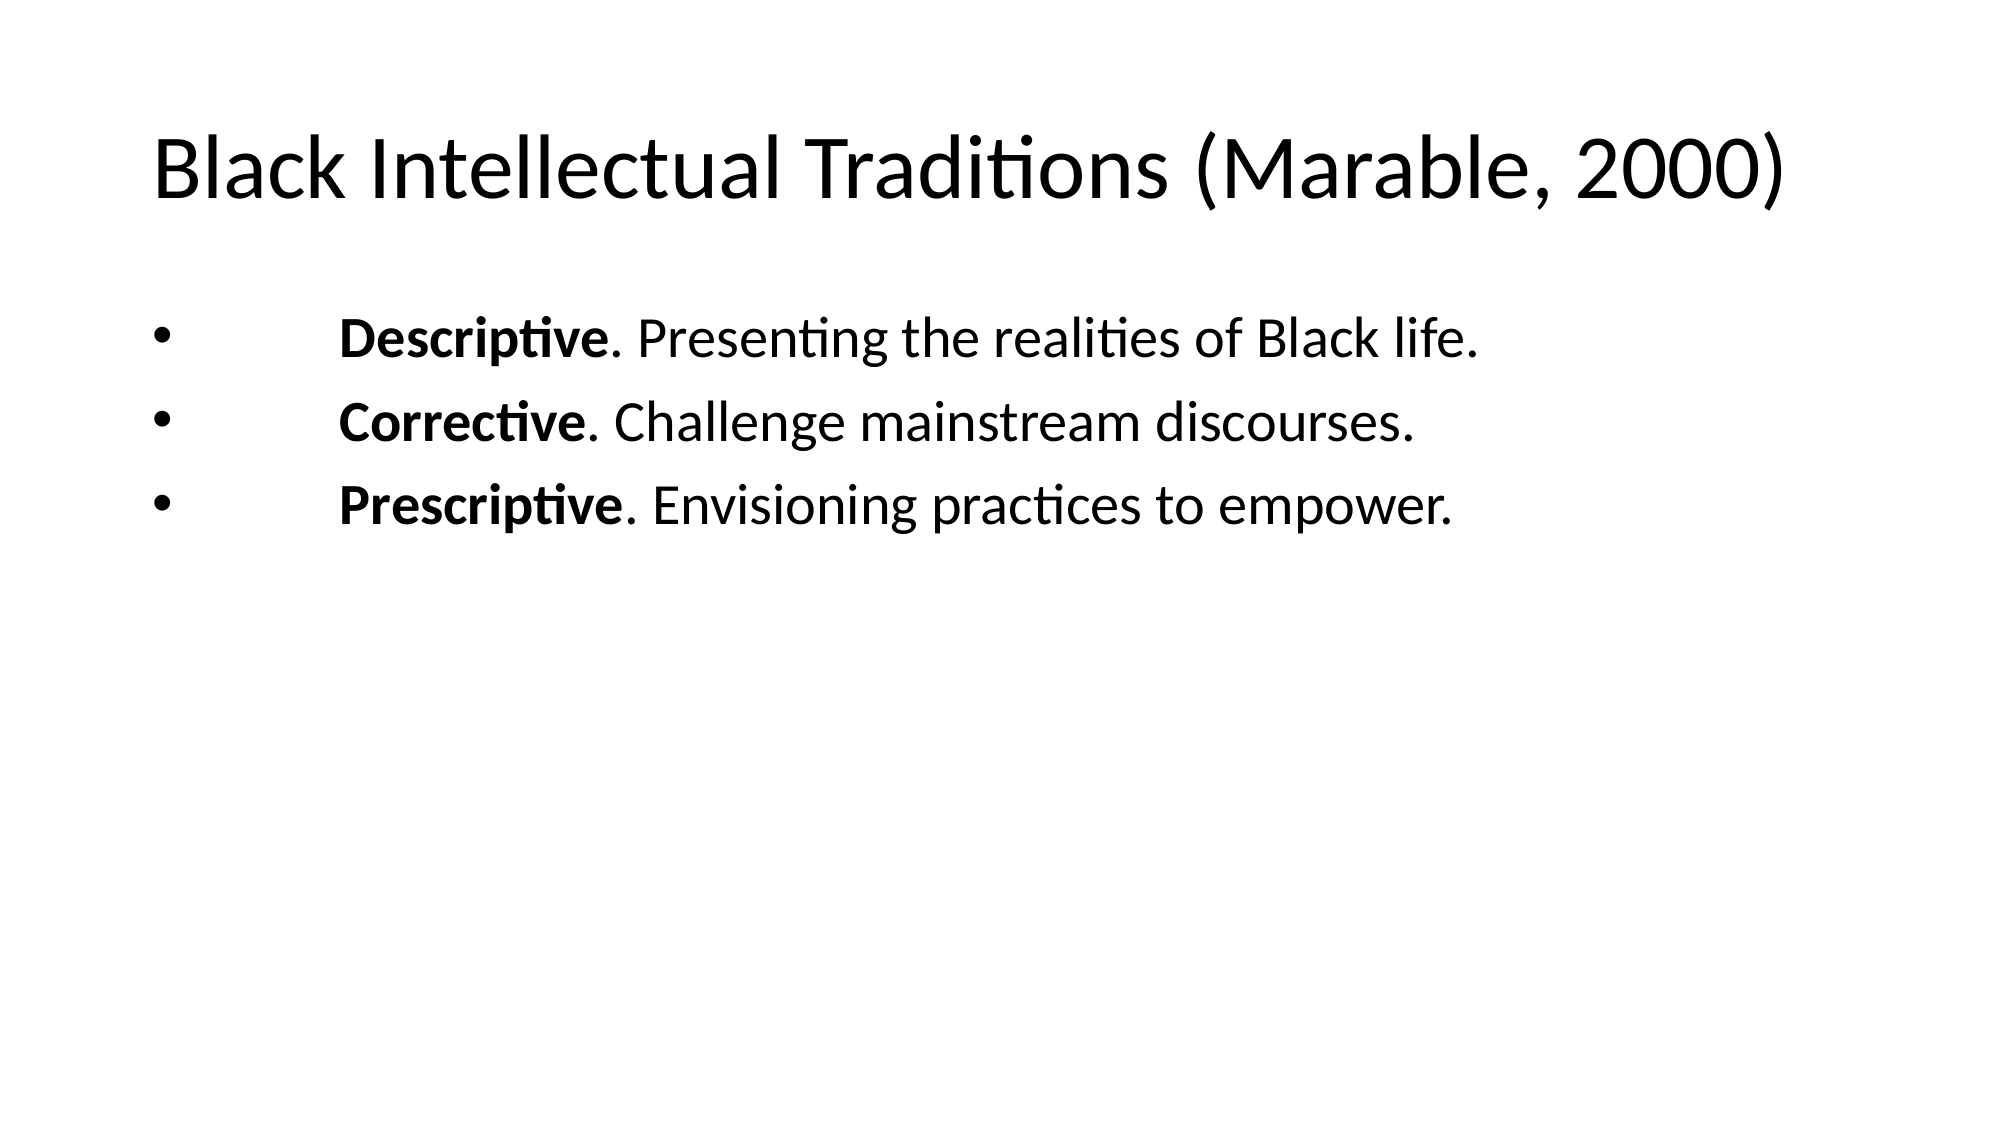

# Black Intellectual Traditions (Marable, 2000)
	Descriptive. Presenting the realities of Black life.
	Corrective. Challenge mainstream discourses.
	Prescriptive. Envisioning practices to empower.